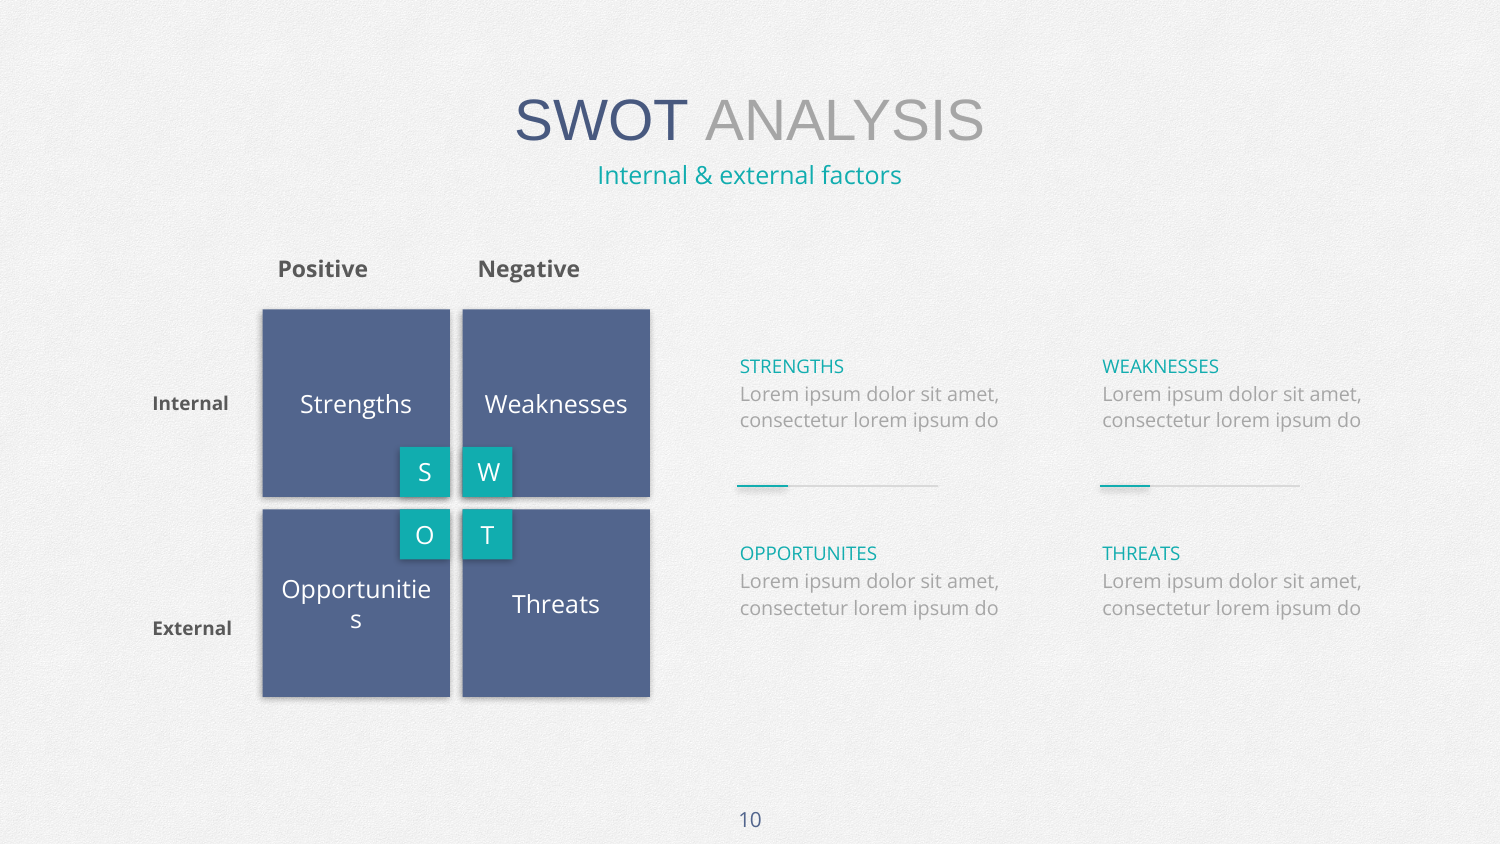

# SWOT ANALYSIS
Internal & external factors

Positive
Negative
Strengths
S
Weaknesses
W
STRENGTHS
WEAKNESSES
Lorem ipsum dolor sit amet, consectetur lorem ipsum do
Lorem ipsum dolor sit amet, consectetur lorem ipsum do
Internal
Opportunities
O
Threats
T
OPPORTUNITES
THREATS
Lorem ipsum dolor sit amet, consectetur lorem ipsum do
Lorem ipsum dolor sit amet, consectetur lorem ipsum do
External
10